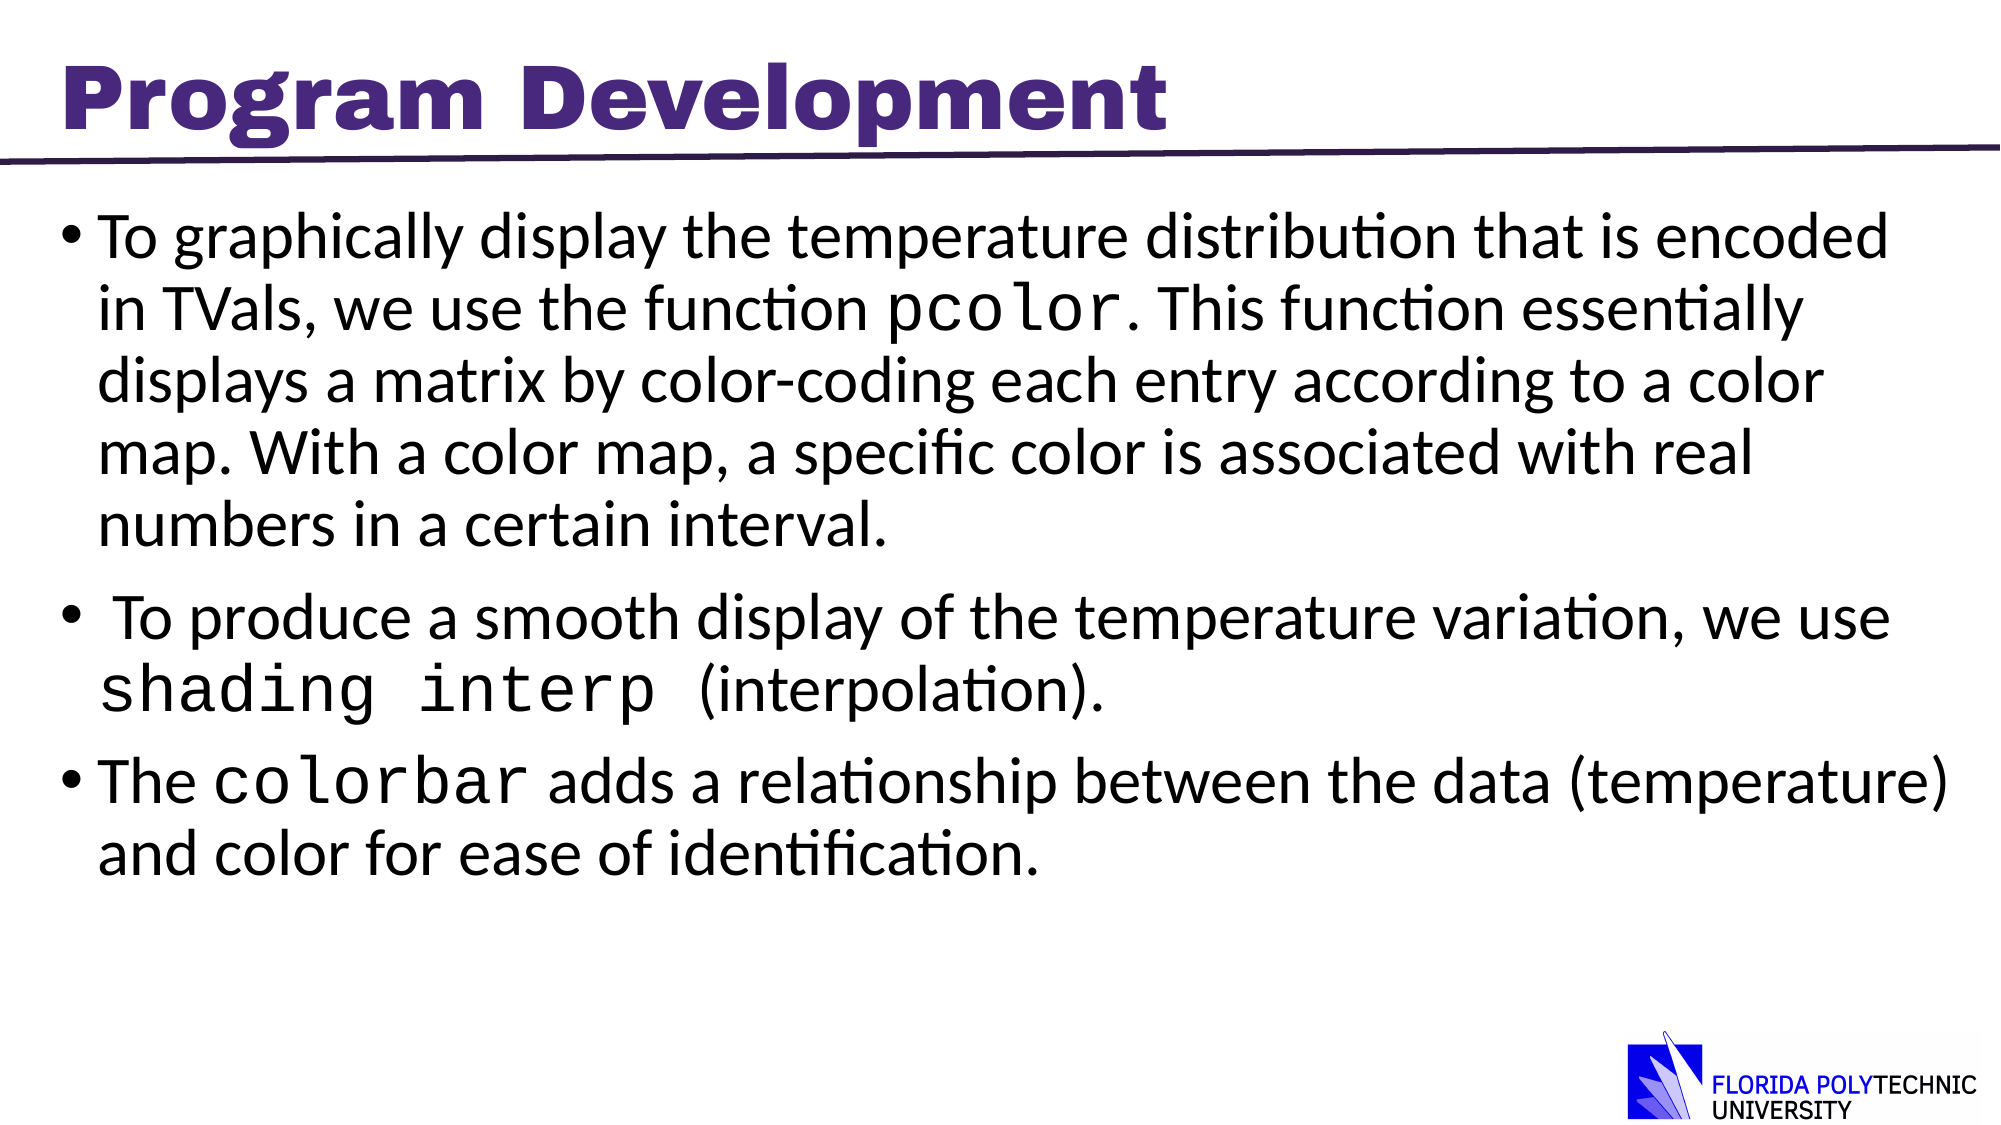

# Program Development
To graphically display the temperature distribution that is encoded in TVals, we use the function pcolor. This function essentially displays a matrix by color-coding each entry according to a color map. With a color map, a speciﬁc color is associated with real numbers in a certain interval.
 To produce a smooth display of the temperature variation, we use shading interp (interpolation).
The colorbar adds a relationship between the data (temperature) and color for ease of identification.